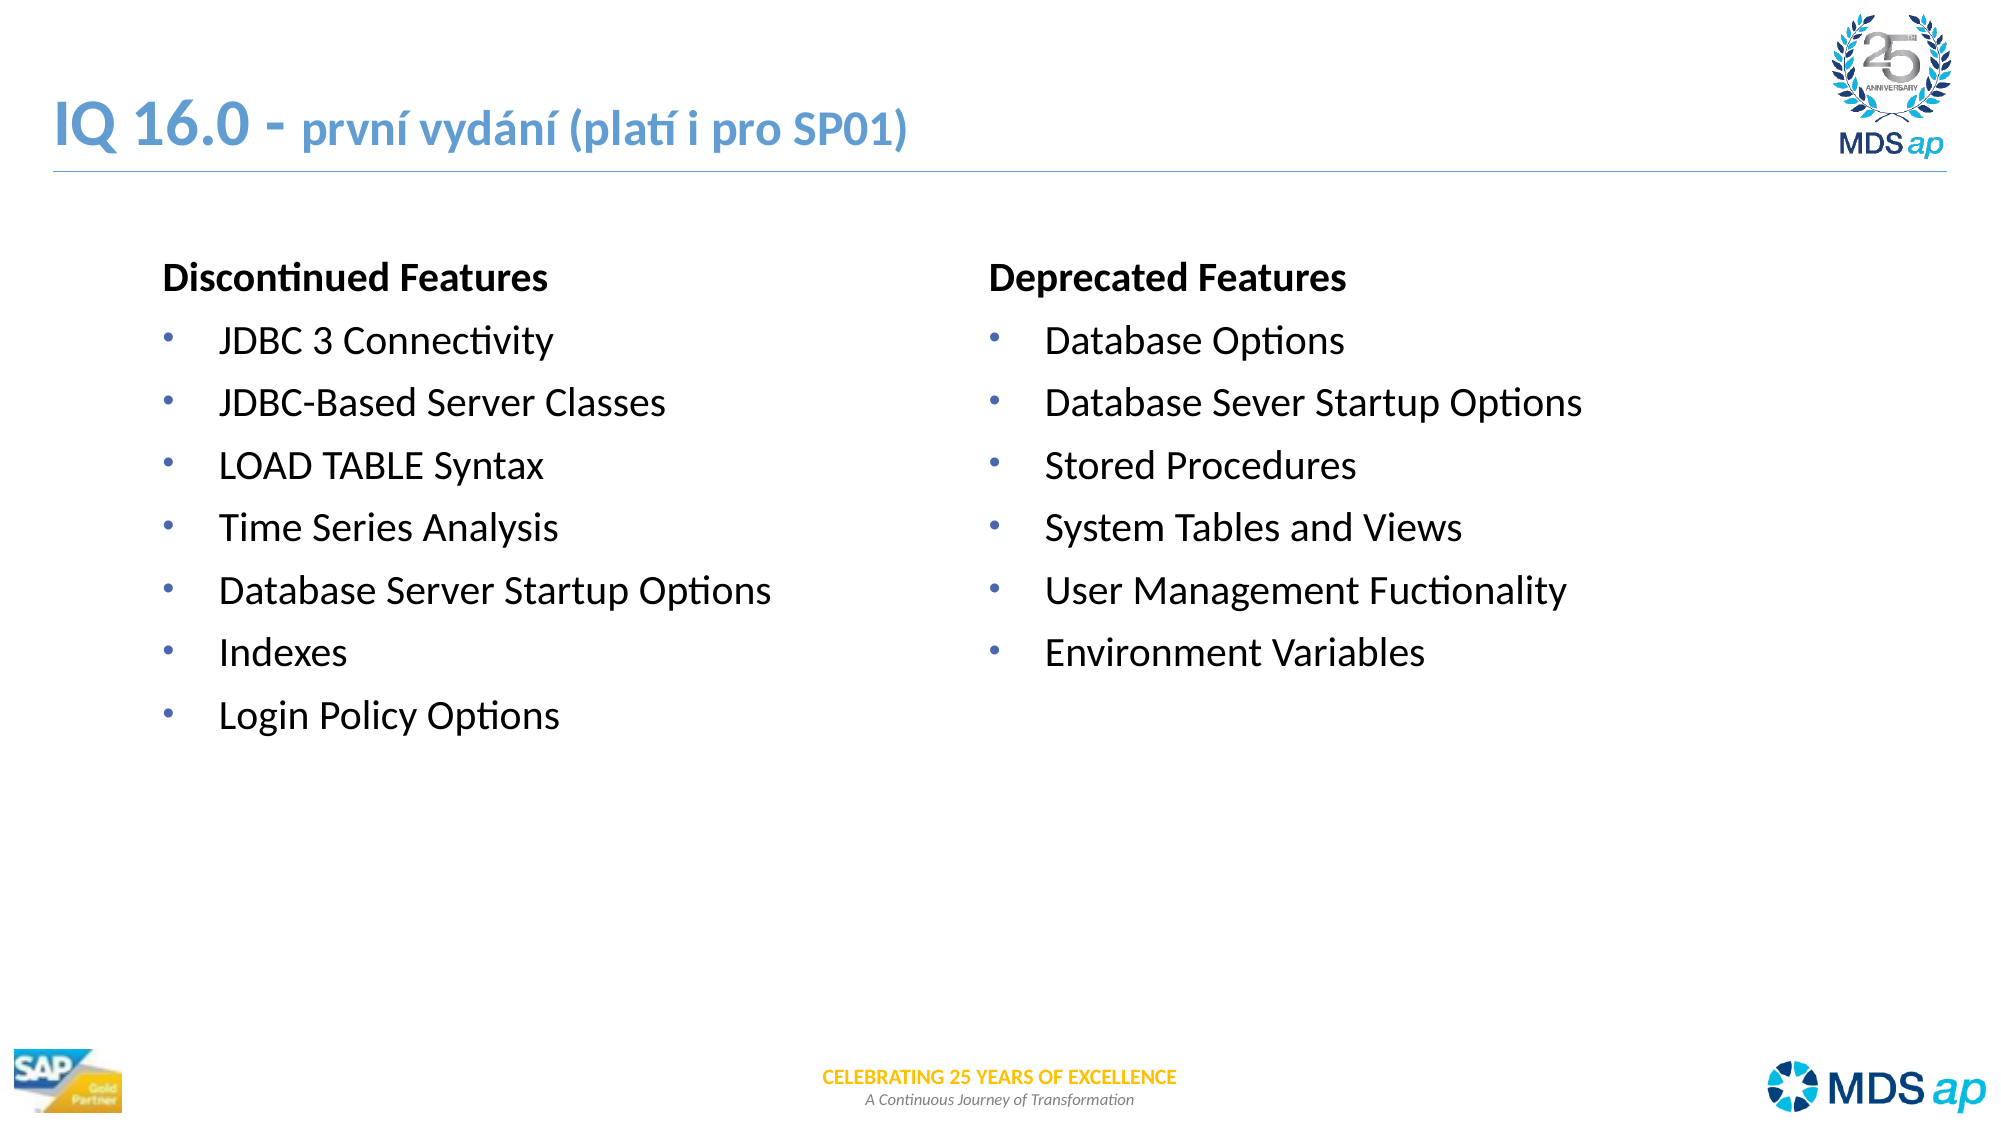

# IQ 16.0 - první vydání (platí i pro SP01)
Discontinued Features
JDBC 3 Connectivity
JDBC-Based Server Classes
LOAD TABLE Syntax
Time Series Analysis
Database Server Startup Options
Indexes
Login Policy Options
Deprecated Features
Database Options
Database Sever Startup Options
Stored Procedures
System Tables and Views
User Management Fuctionality
Environment Variables